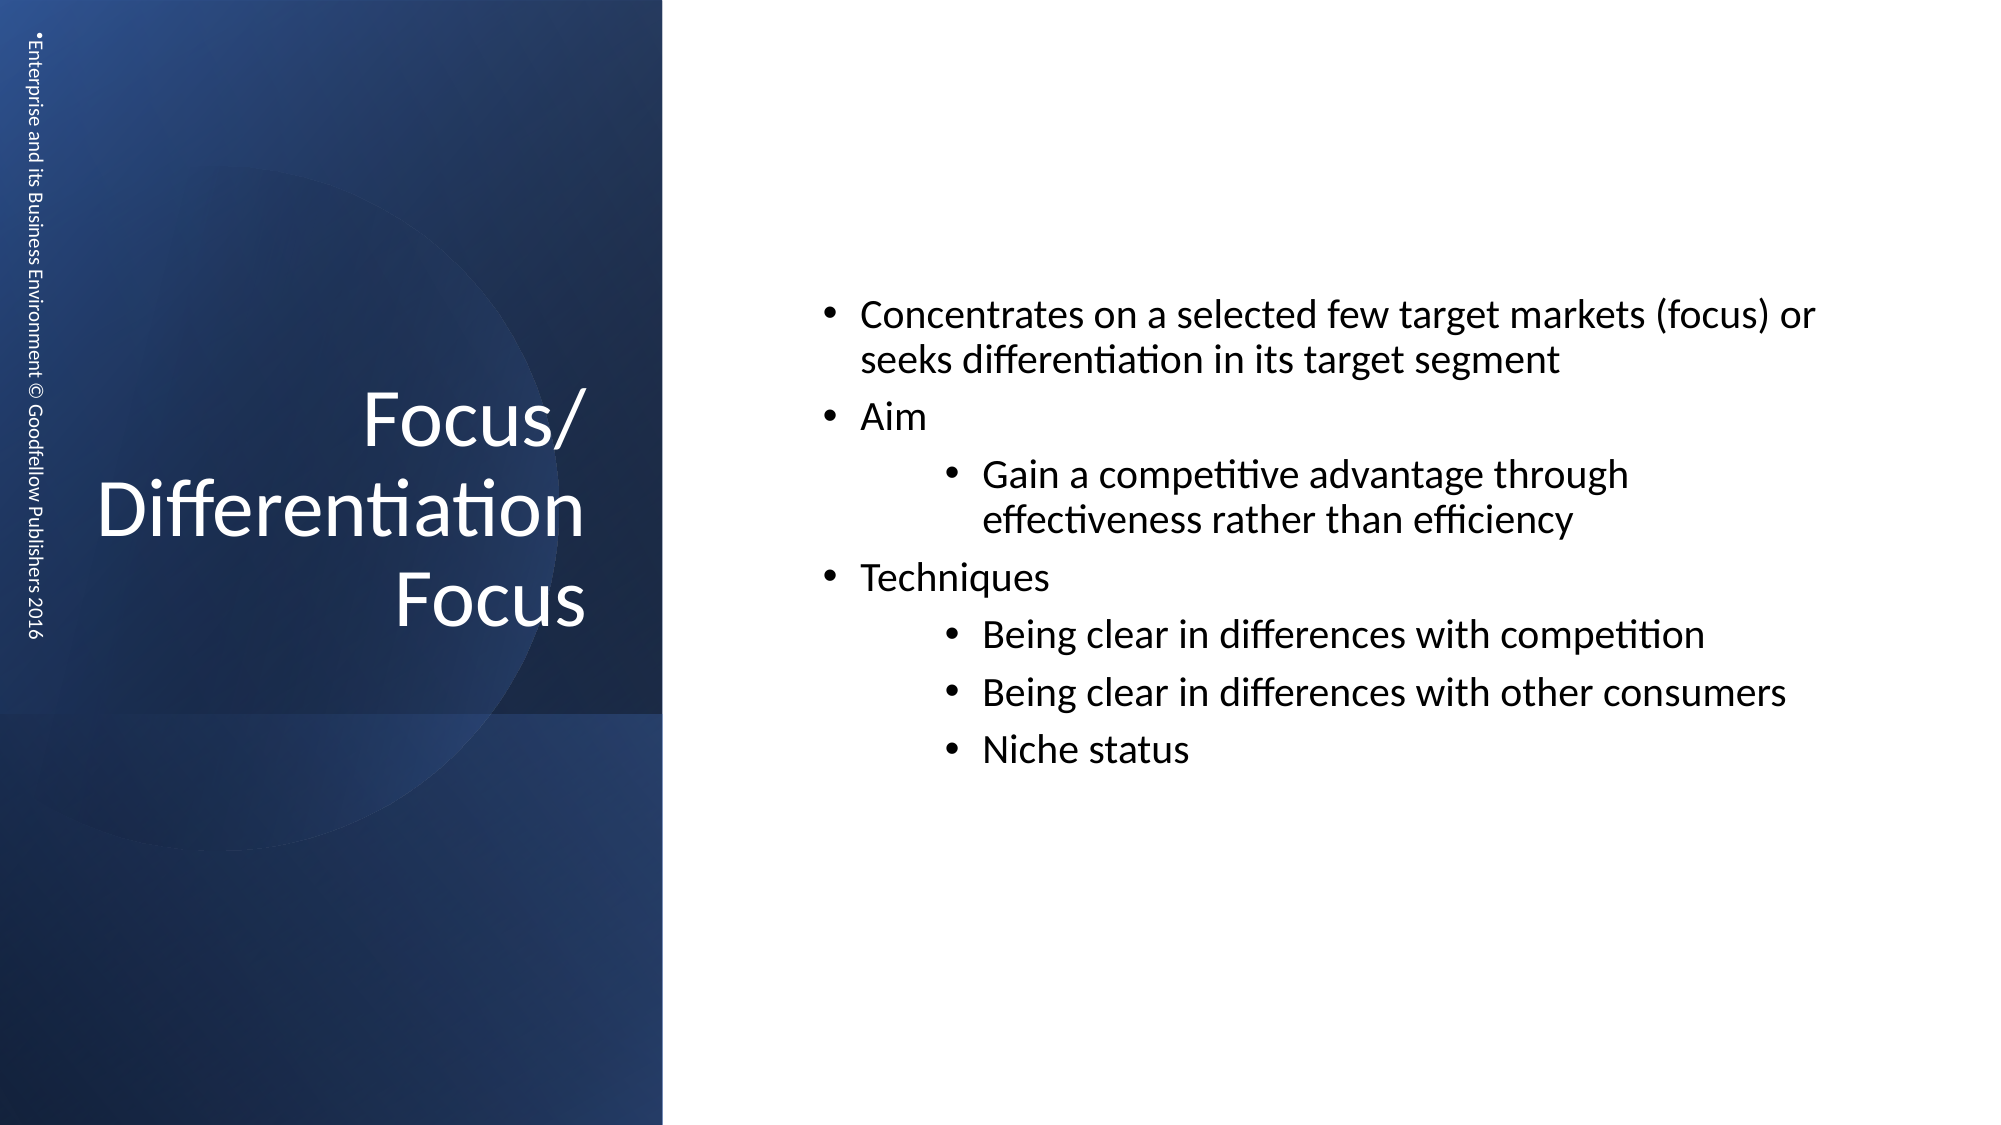

Focus/Differentiation Focus
Concentrates on a selected few target markets (focus) or seeks differentiation in its target segment
Aim
Gain a competitive advantage through effectiveness rather than efficiency
Techniques
Being clear in differences with competition
Being clear in differences with other consumers
Niche status

Enterprise and its Business Environment © Goodfellow Publishers 2016